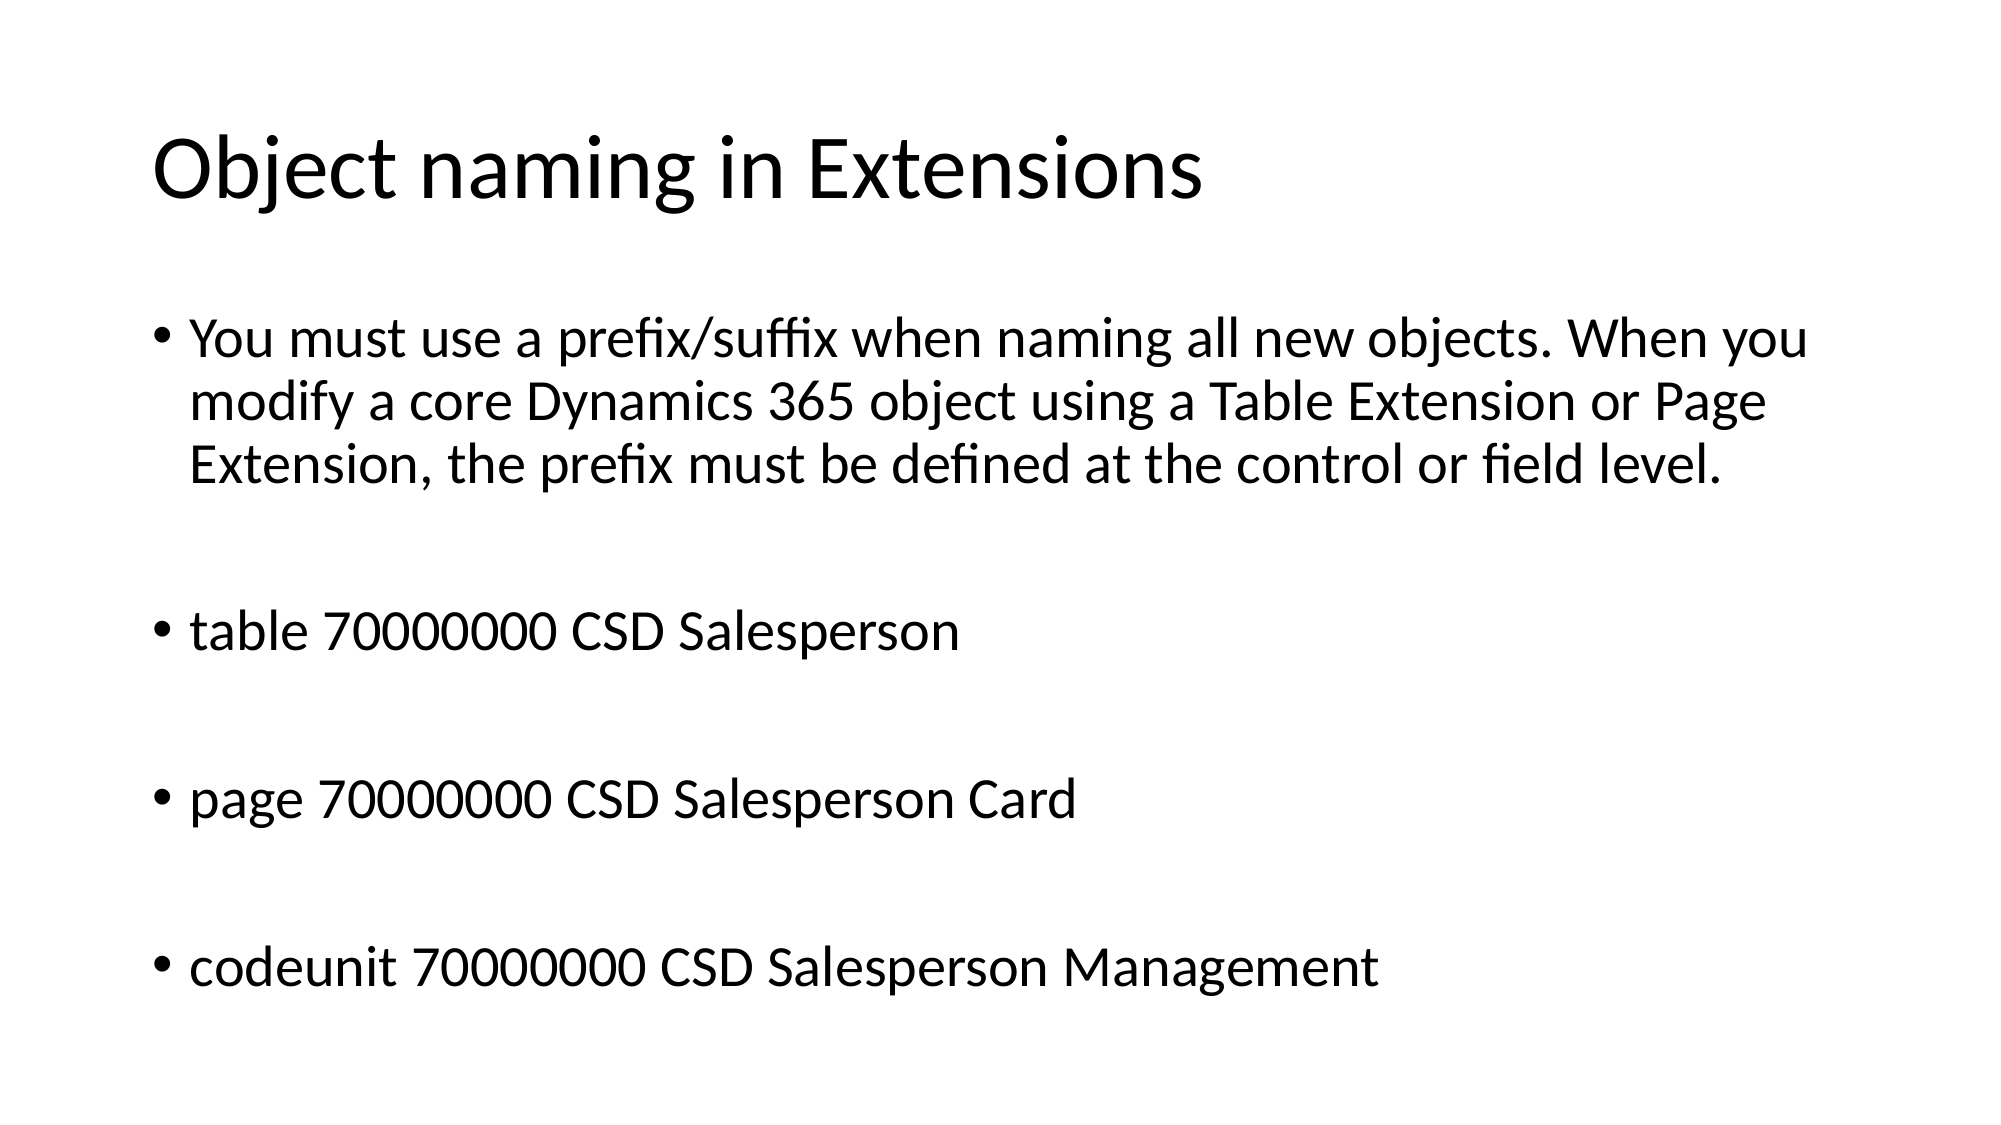

# Object naming in Extensions
You must use a prefix/suffix when naming all new objects. When you modify a core Dynamics 365 object using a Table Extension or Page Extension, the prefix must be defined at the control or field level.

table 70000000 CSD Salesperson

page 70000000 CSD Salesperson Card

codeunit 70000000 CSD Salesperson Management